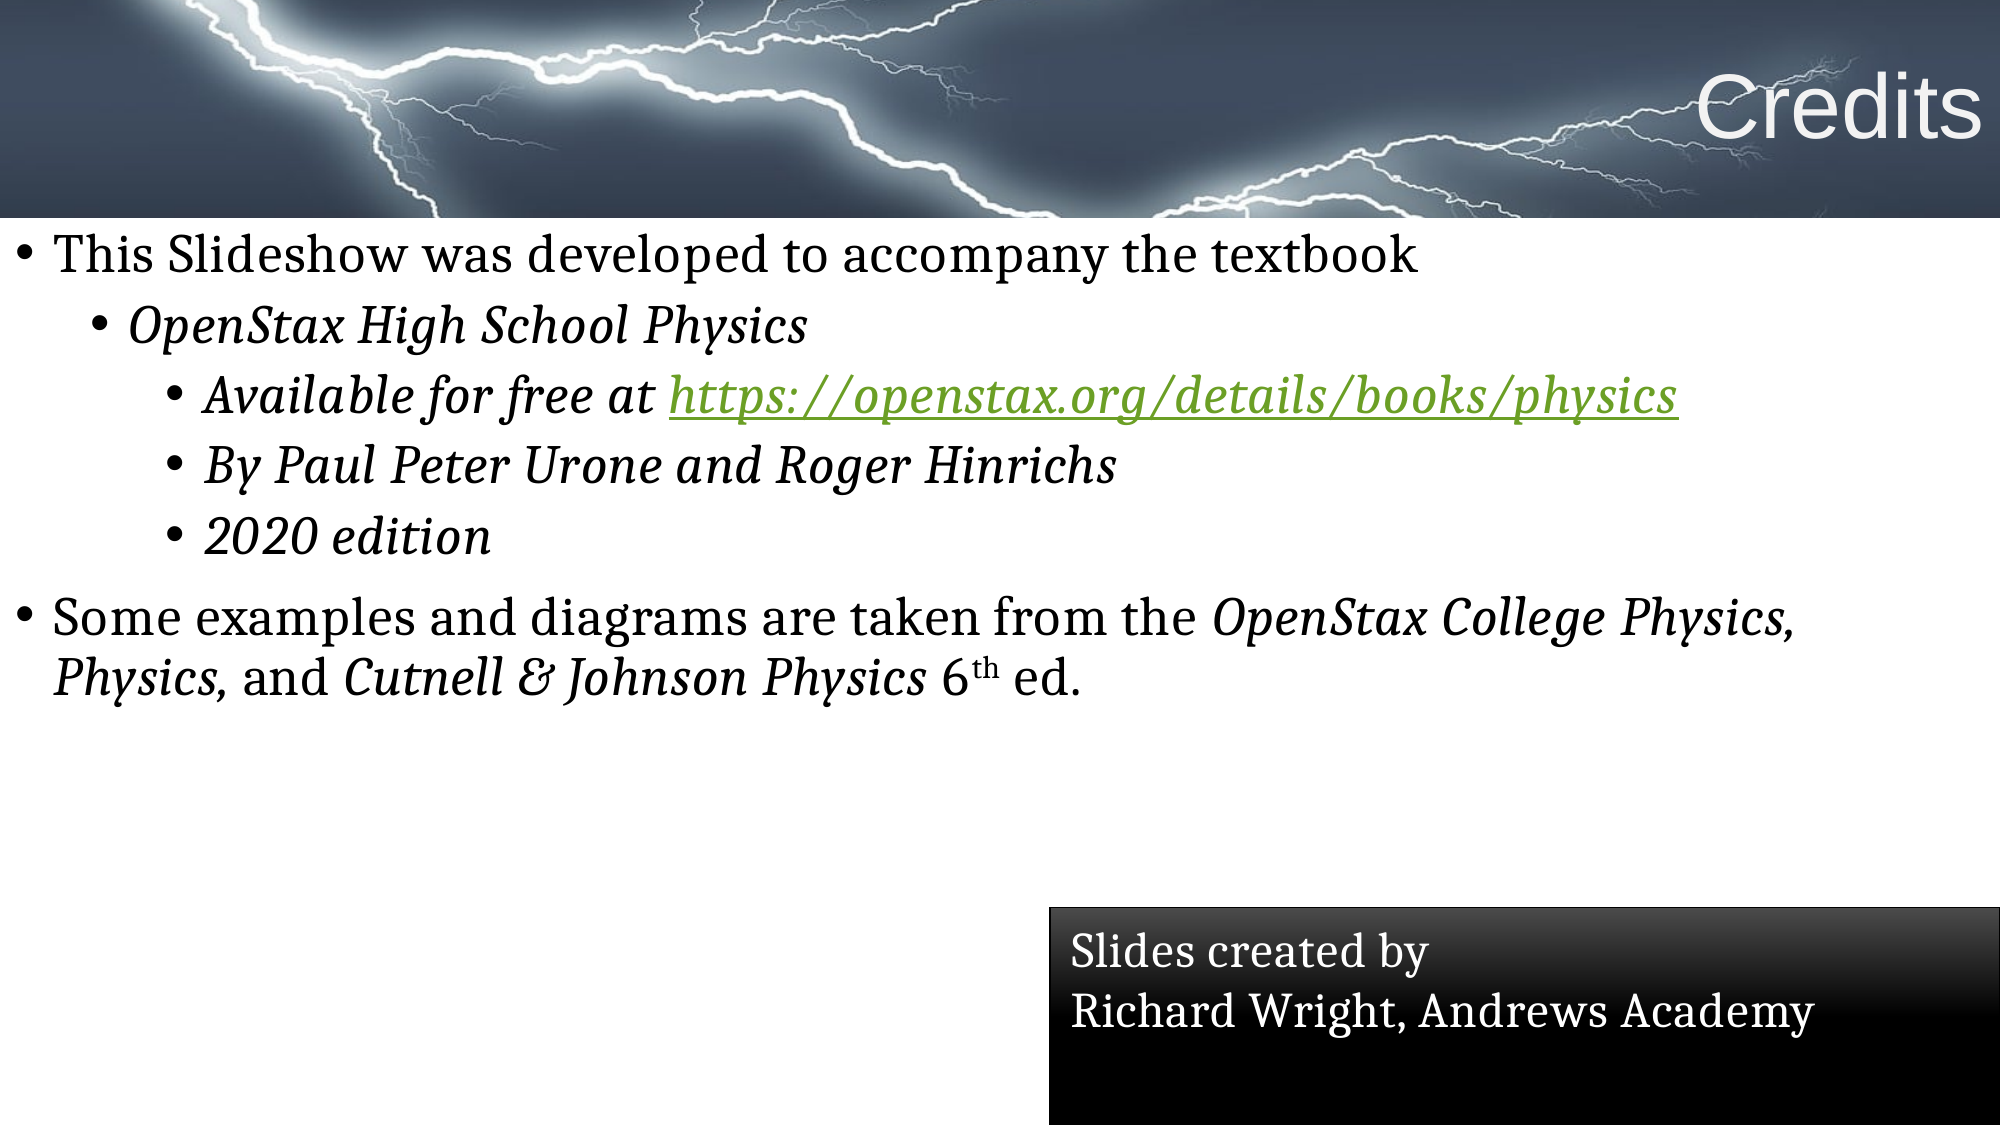

# Credits
This Slideshow was developed to accompany the textbook
OpenStax High School Physics
Available for free at https://openstax.org/details/books/physics
By Paul Peter Urone and Roger Hinrichs
2020 edition
Some examples and diagrams are taken from the OpenStax College Physics, Physics, and Cutnell & Johnson Physics 6th ed.
Slides created by
Richard Wright, Andrews Academy
rwright@andrews.edu